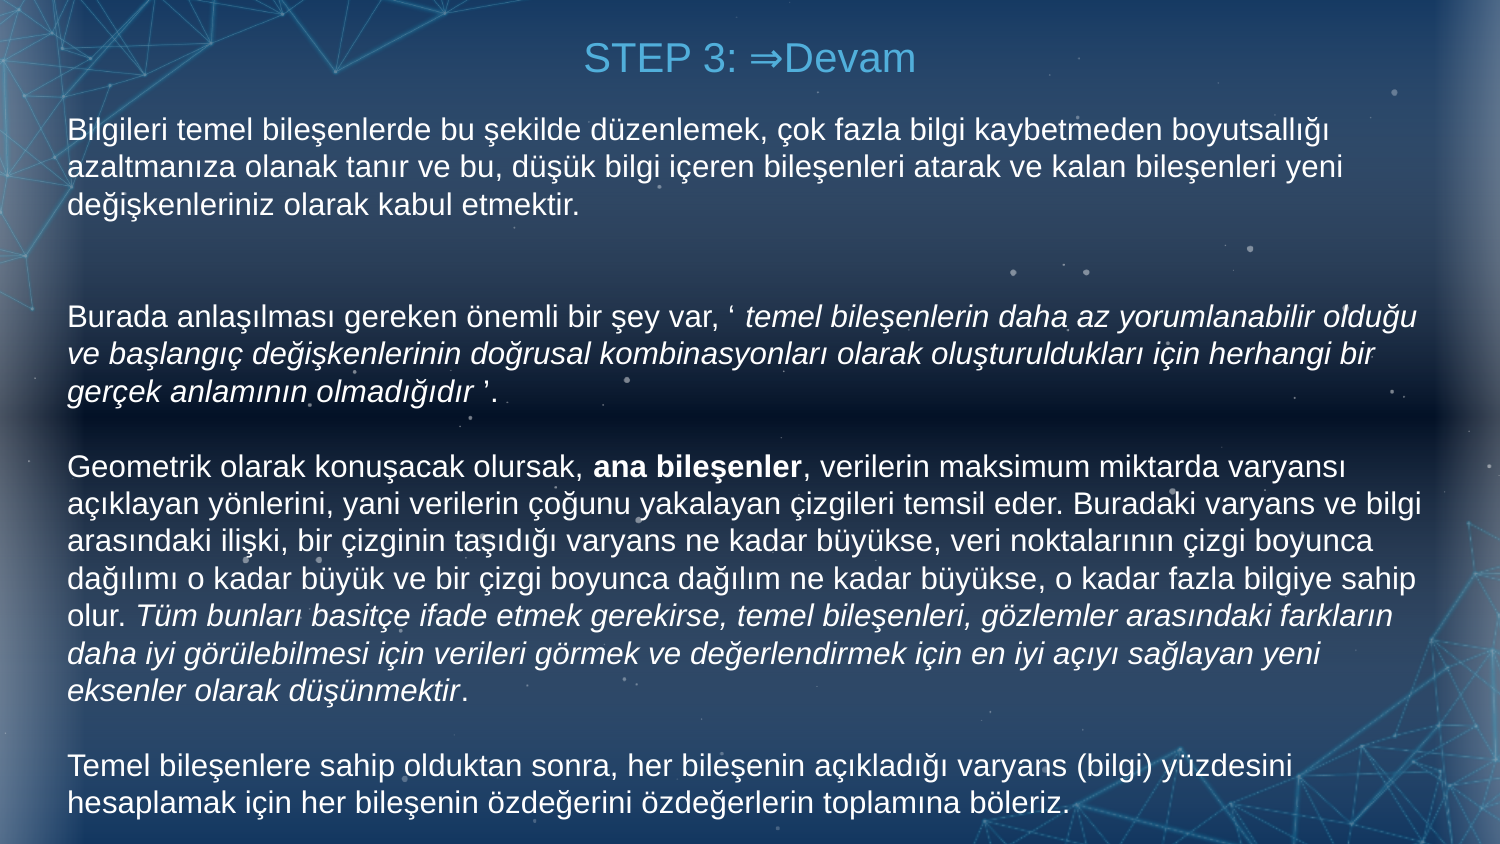

# STEP 3: ⇒Devam
Bilgileri temel bileşenlerde bu şekilde düzenlemek, çok fazla bilgi kaybetmeden boyutsallığı azaltmanıza olanak tanır ve bu, düşük bilgi içeren bileşenleri atarak ve kalan bileşenleri yeni değişkenleriniz olarak kabul etmektir.

Burada anlaşılması gereken önemli bir şey var, ‘ temel bileşenlerin daha az yorumlanabilir olduğu ve başlangıç değişkenlerinin doğrusal kombinasyonları olarak oluşturuldukları için herhangi bir gerçek anlamının olmadığıdır ’.

Geometrik olarak konuşacak olursak, ana bileşenler, verilerin maksimum miktarda varyansı açıklayan yönlerini, yani verilerin çoğunu yakalayan çizgileri temsil eder. Buradaki varyans ve bilgi arasındaki ilişki, bir çizginin taşıdığı varyans ne kadar büyükse, veri noktalarının çizgi boyunca dağılımı o kadar büyük ve bir çizgi boyunca dağılım ne kadar büyükse, o kadar fazla bilgiye sahip olur. Tüm bunları basitçe ifade etmek gerekirse, temel bileşenleri, gözlemler arasındaki farkların daha iyi görülebilmesi için verileri görmek ve değerlendirmek için en iyi açıyı sağlayan yeni eksenler olarak düşünmektir.

Temel bileşenlere sahip olduktan sonra, her bileşenin açıkladığı varyans (bilgi) yüzdesini hesaplamak için her bileşenin özdeğerini özdeğerlerin toplamına böleriz.